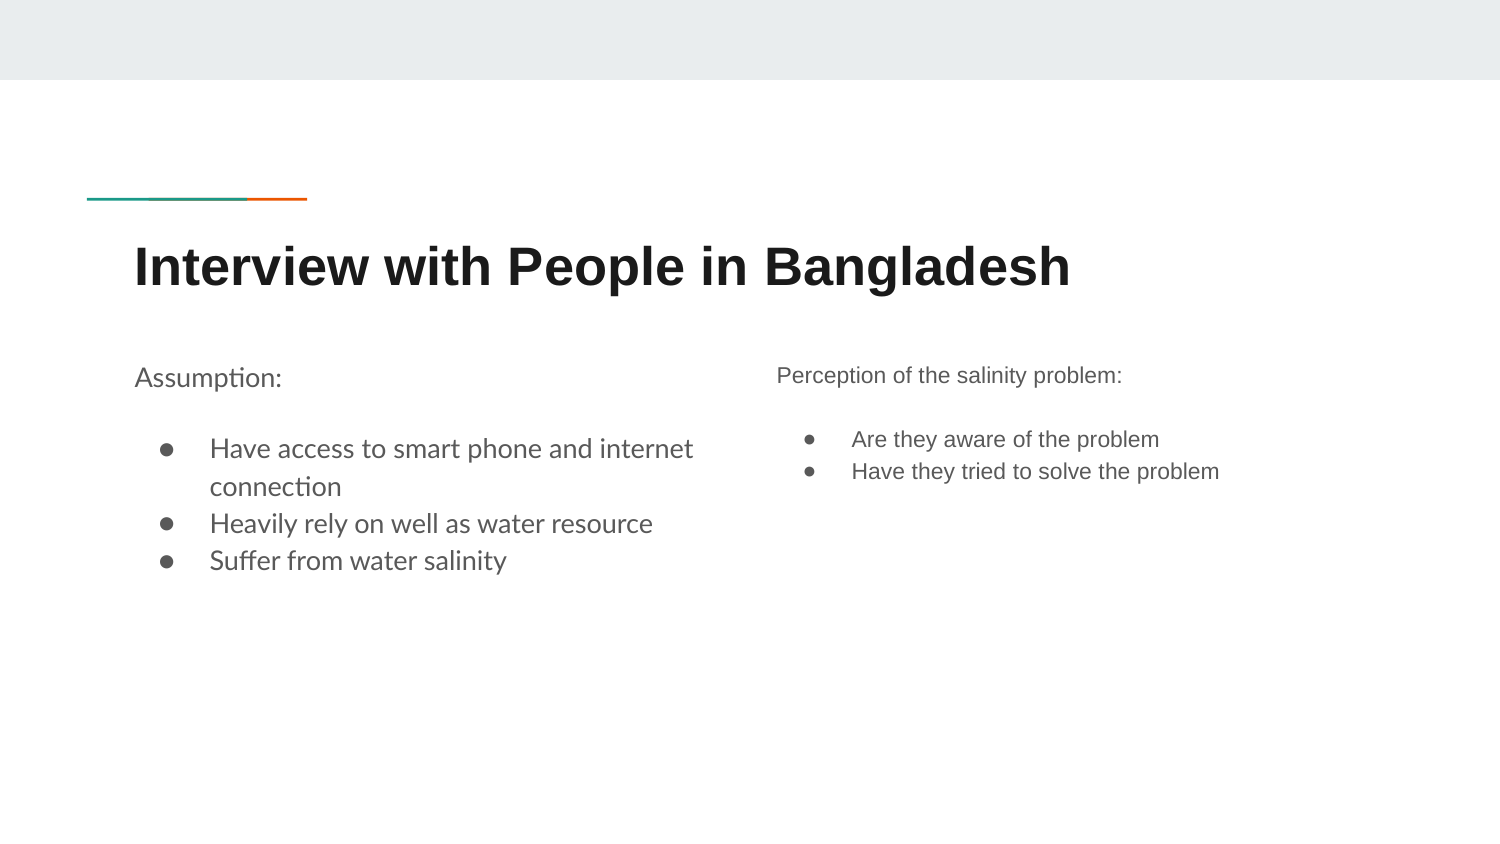

# Interview with People in Bangladesh
Assumption:
Have access to smart phone and internet connection
Heavily rely on well as water resource
Suffer from water salinity
Perception of the salinity problem:
Are they aware of the problem
Have they tried to solve the problem